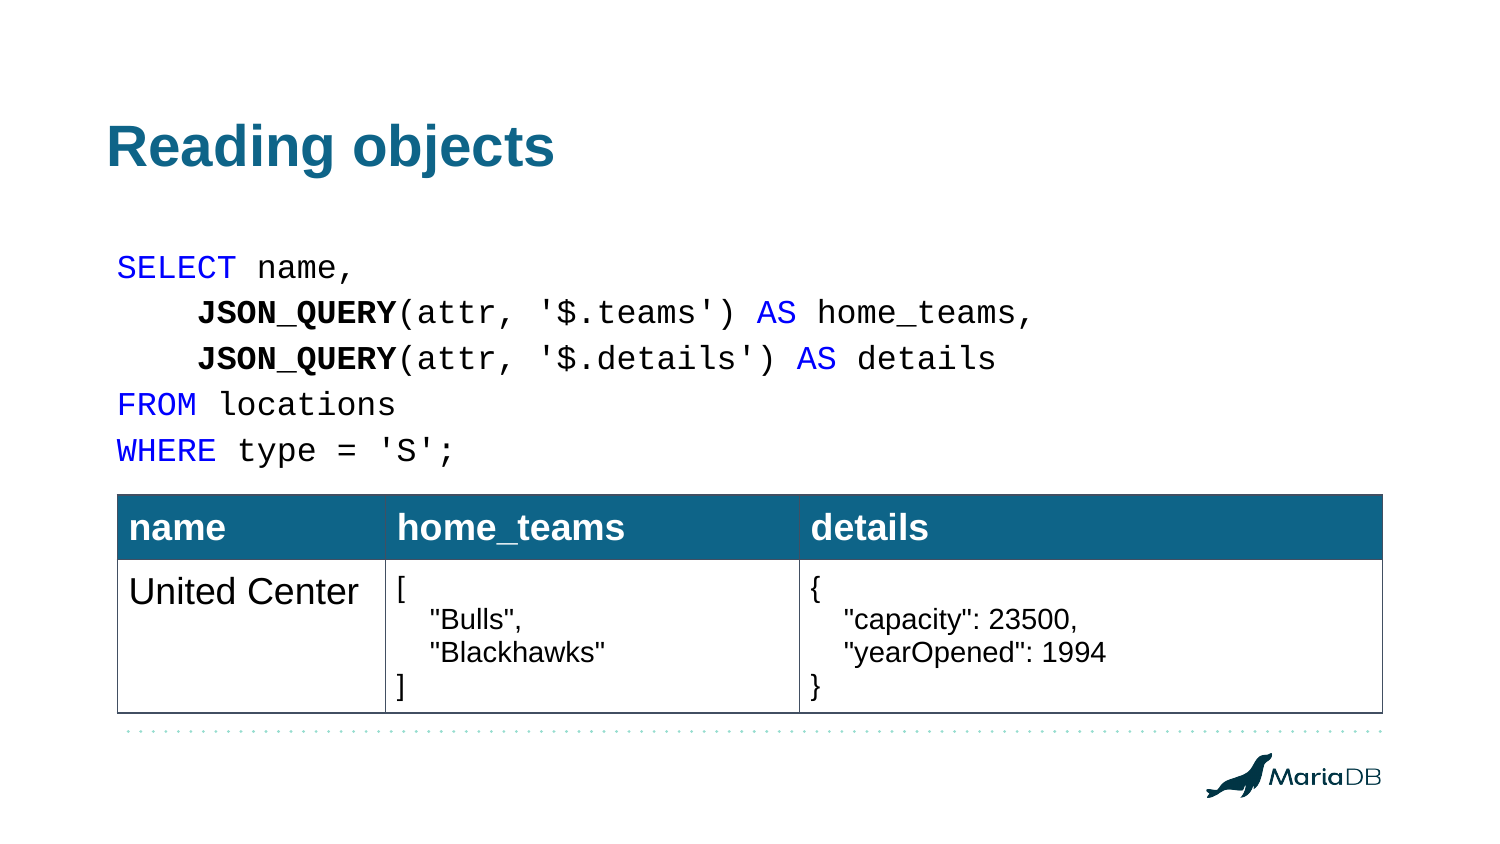

# Reading objects
SELECT name,
    JSON_QUERY(attr, '$.teams') AS home_teams,
    JSON_QUERY(attr, '$.details') AS details
FROM locations
WHERE type = 'S';
| name | home\_teams |  | details |
| --- | --- | --- | --- |
| United Center | [ "Bulls", "Blackhawks" ] |  | { "capacity": 23500, "yearOpened": 1994 } |